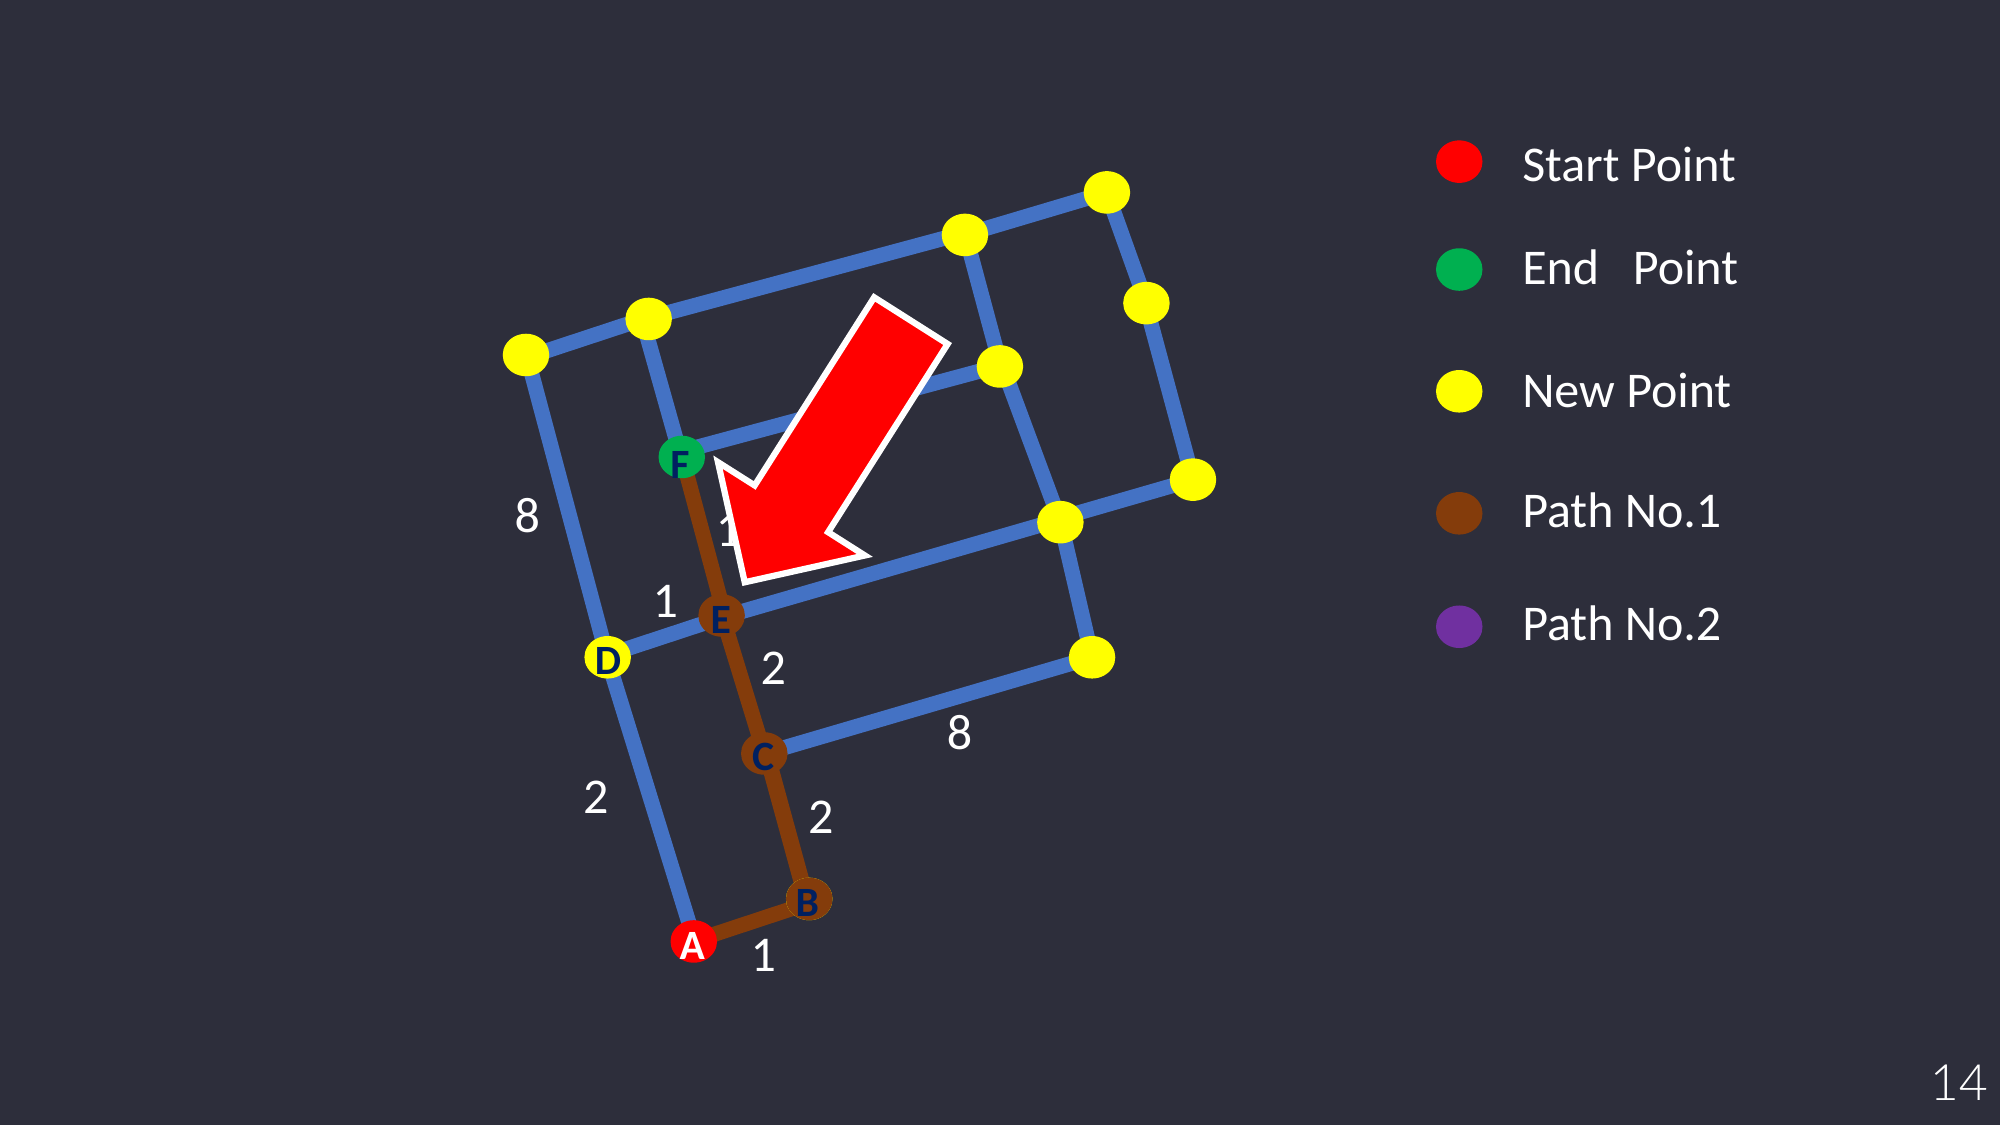

Start Point

End   Point

New Point

F

Path No.1
8
1

1
Path No.2
E

D
2

8
C

2
2
B

A
1

14